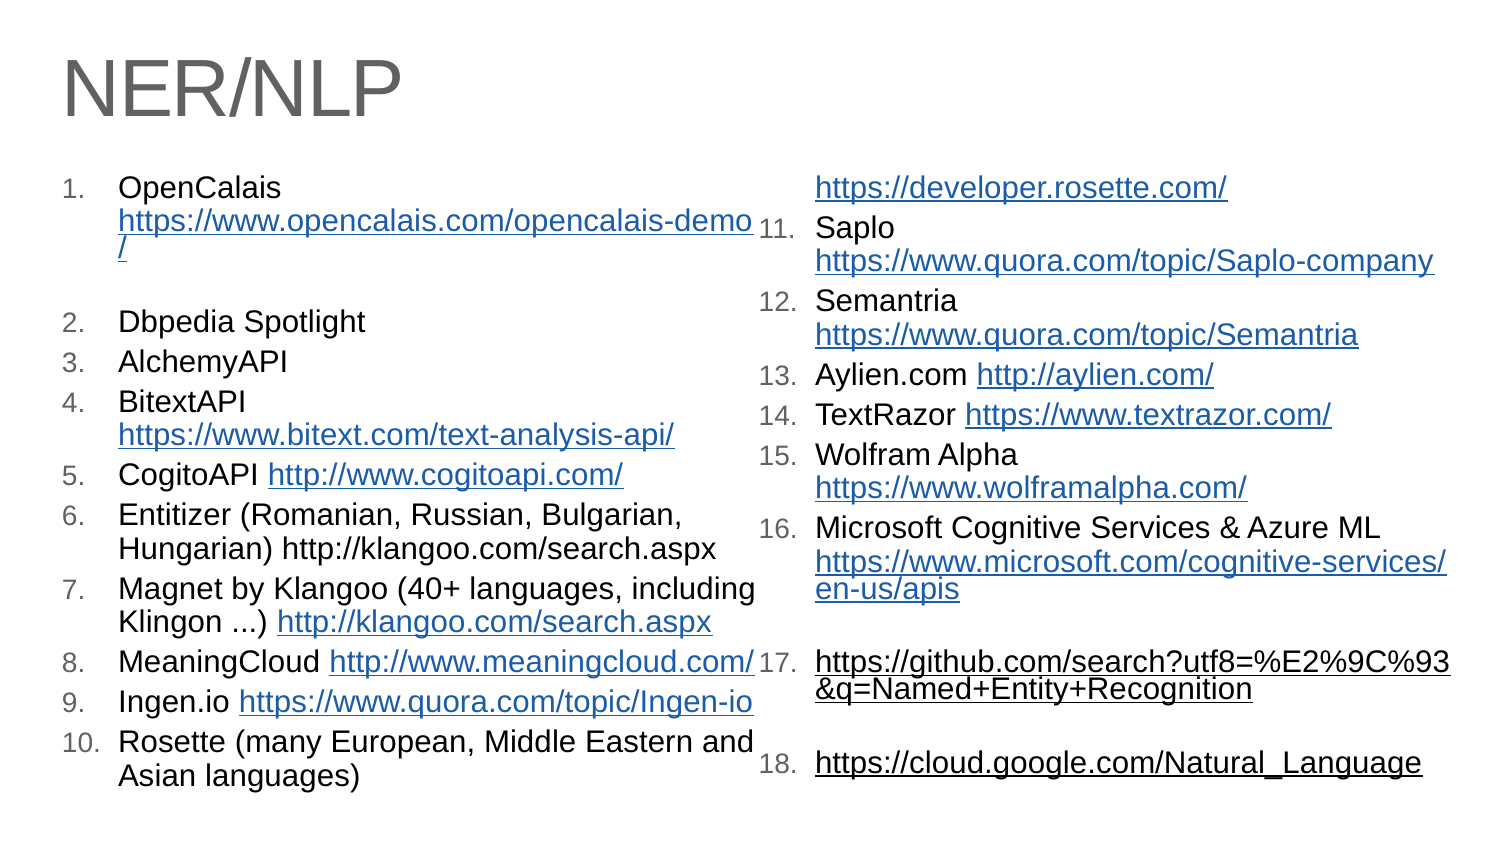

# NER/NLP
OpenCalais https://www.opencalais.com/opencalais-demo/
Dbpedia Spotlight
AlchemyAPI
BitextAPI https://www.bitext.com/text-analysis-api/
CogitoAPI http://www.cogitoapi.com/
Entitizer (Romanian, Russian, Bulgarian, Hungarian) http://klangoo.com/search.aspx
Magnet by Klangoo (40+ languages, including Klingon ...) http://klangoo.com/search.aspx
MeaningCloud http://www.meaningcloud.com/
Ingen.io https://www.quora.com/topic/Ingen-io
Rosette (many European, Middle Eastern and Asian languages) https://developer.rosette.com/
Saplo https://www.quora.com/topic/Saplo-company
Semantria https://www.quora.com/topic/Semantria
Aylien.com http://aylien.com/
TextRazor https://www.textrazor.com/
Wolfram Alpha https://www.wolframalpha.com/
Microsoft Cognitive Services & Azure ML  https://www.microsoft.com/cognitive-services/en-us/apis
https://github.com/search?utf8=%E2%9C%93&q=Named+Entity+Recognition
https://cloud.google.com/Natural_Language